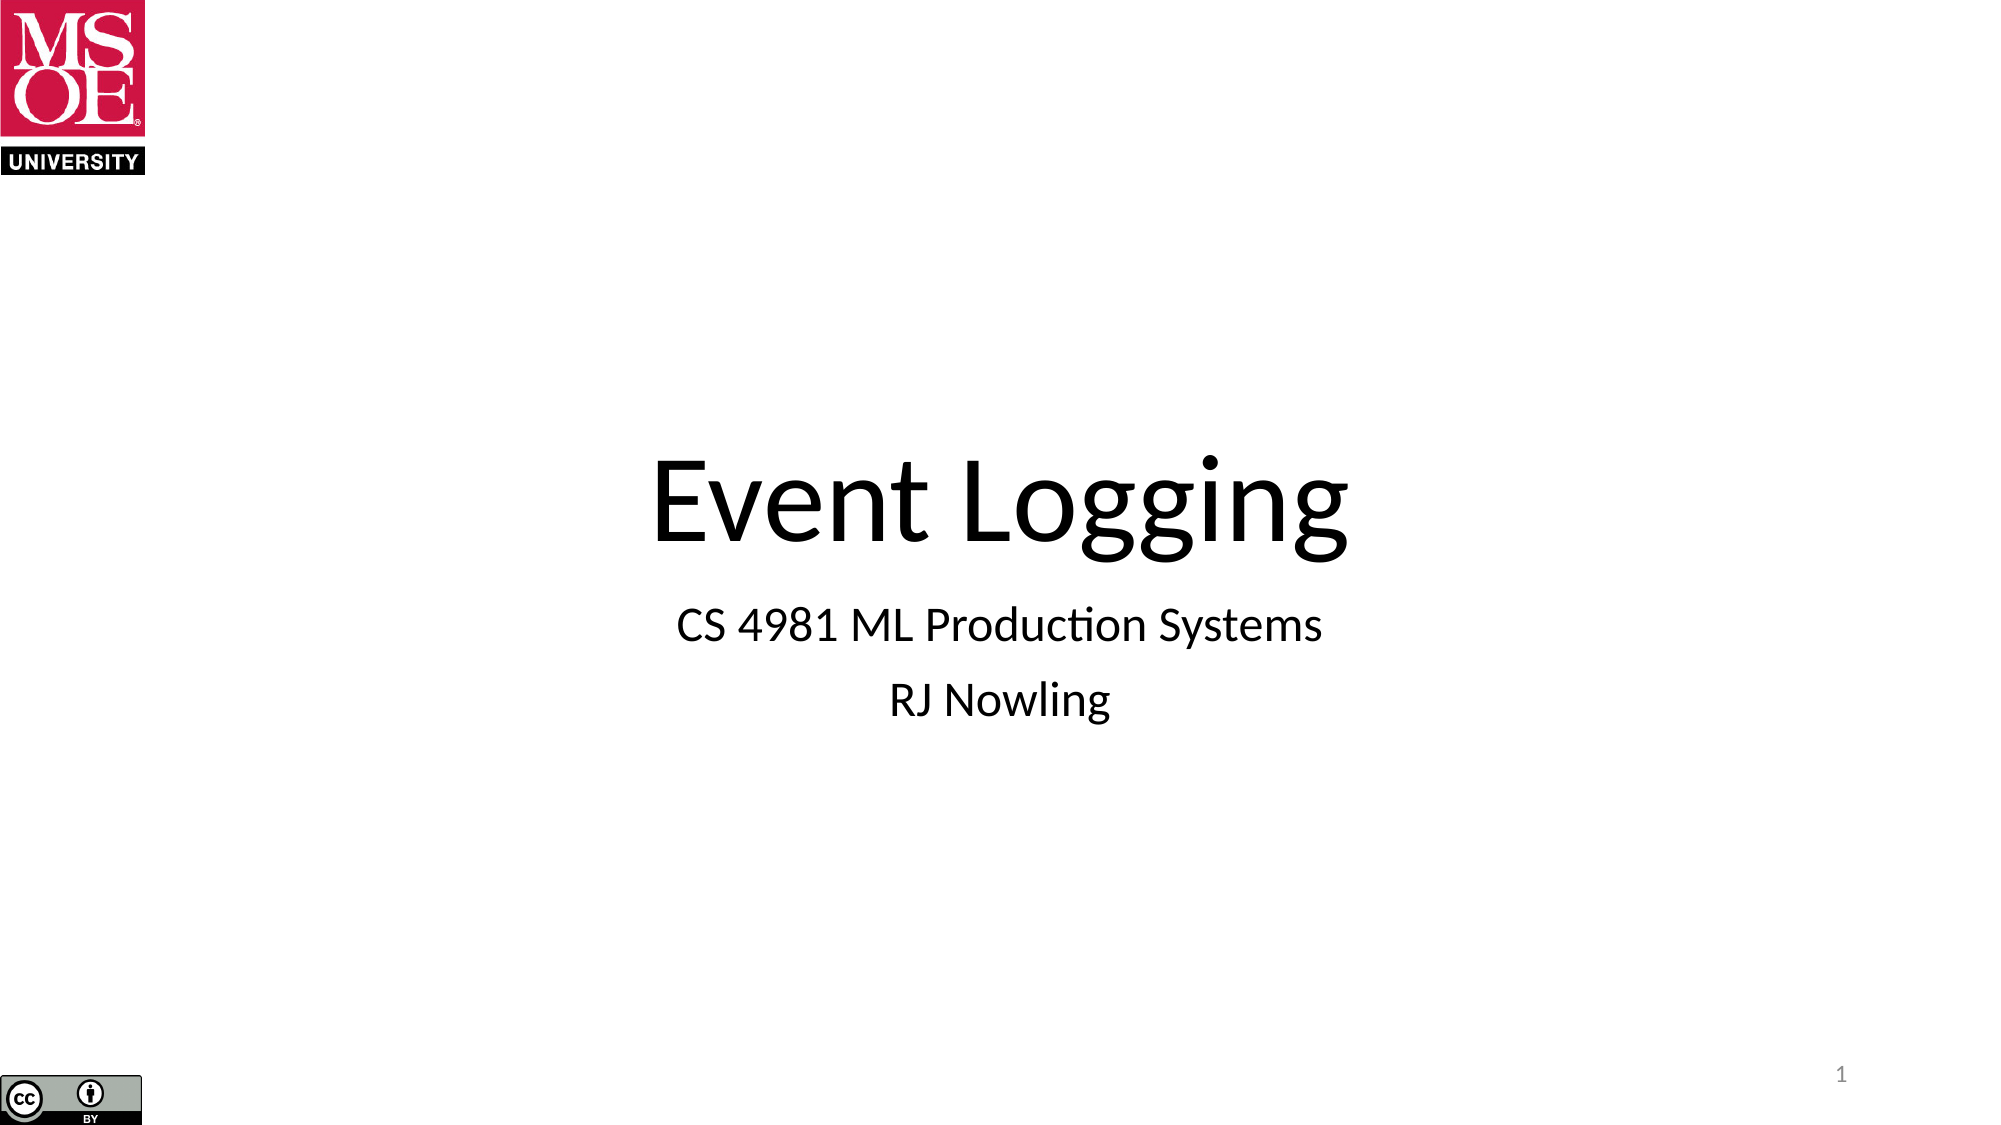

# Event Logging
CS 4981 ML Production Systems
RJ Nowling
1